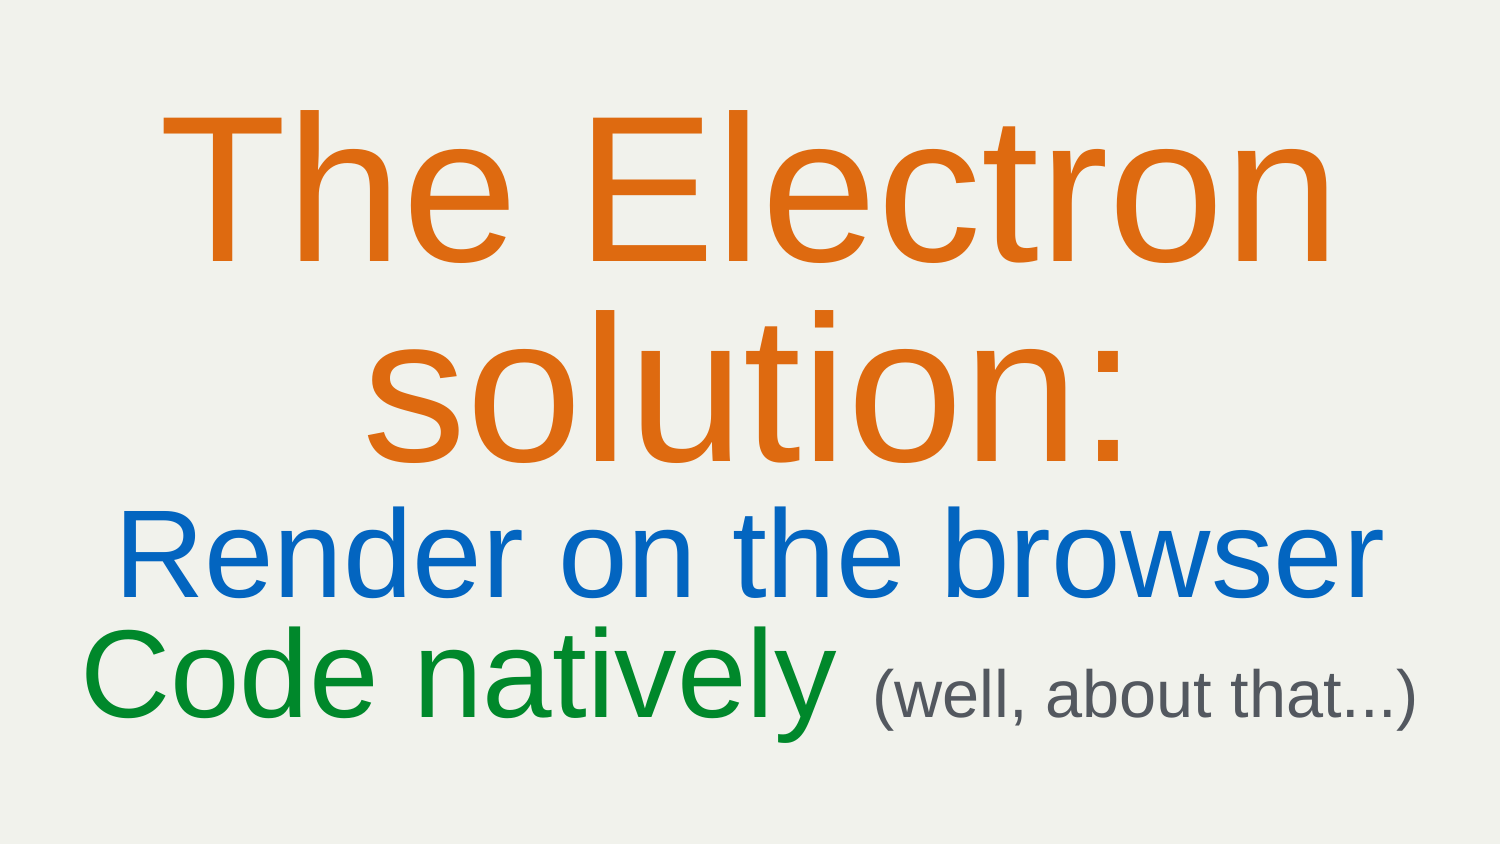

The Electron solution:
Render on the browser
Code natively (well, about that...)